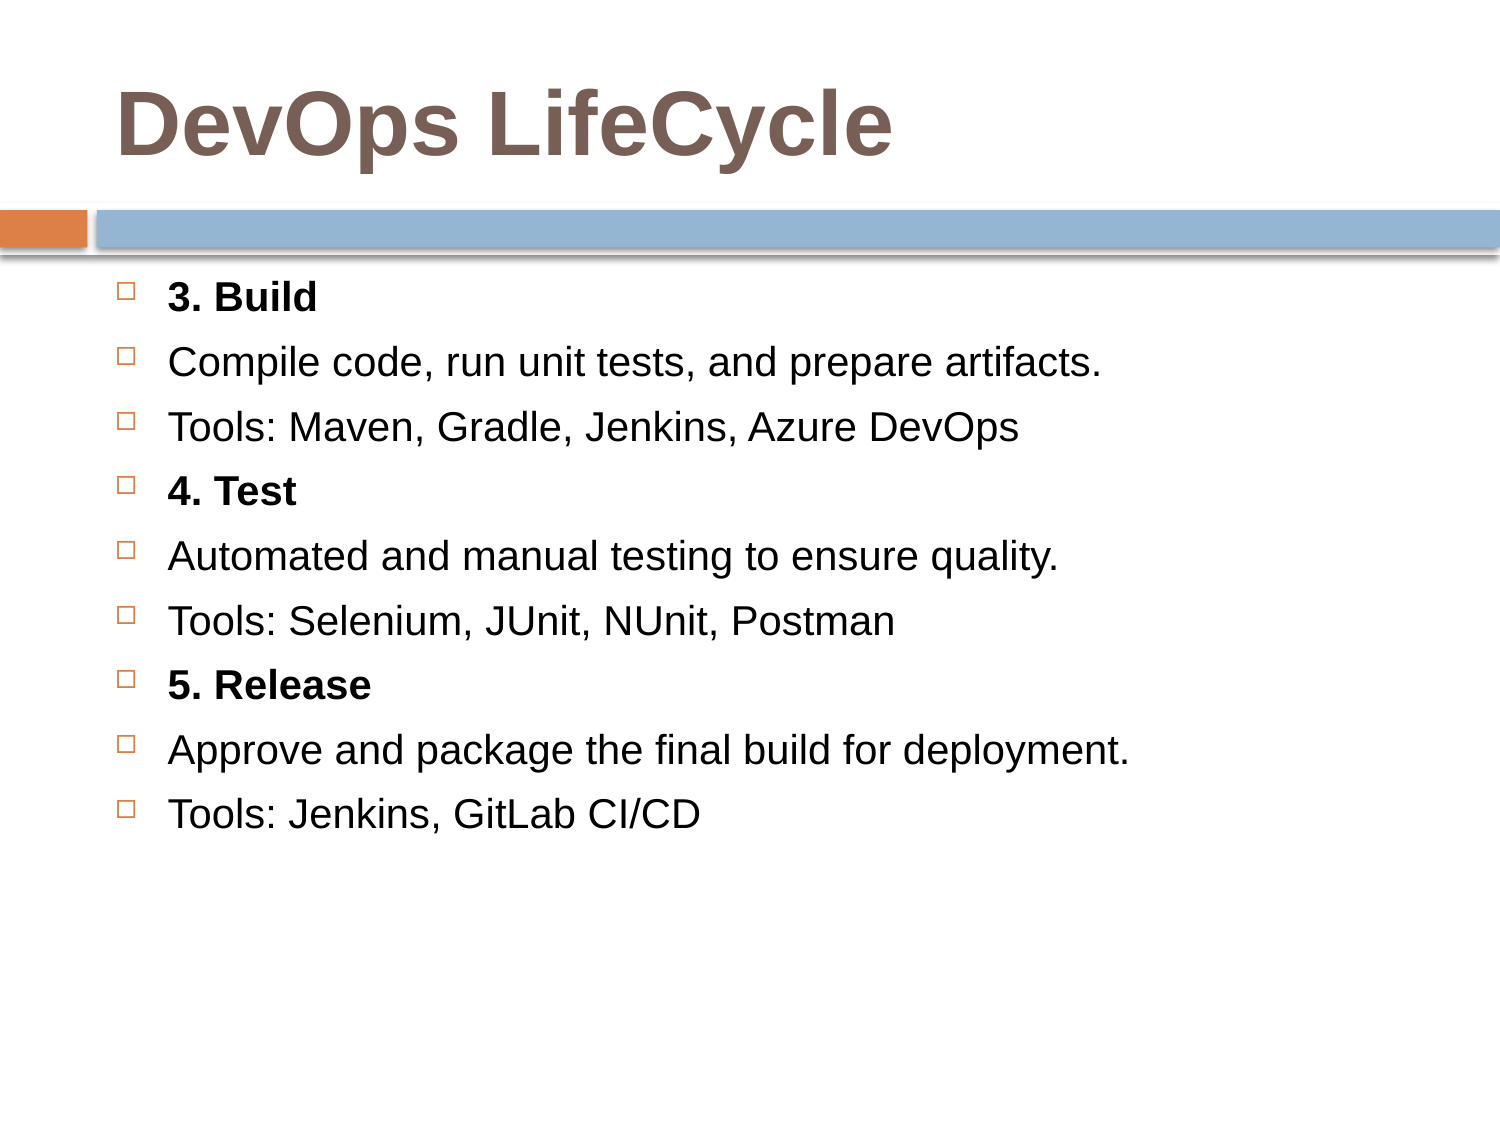

# DevOps LifeCycle
3. Build
Compile code, run unit tests, and prepare artifacts.
Tools: Maven, Gradle, Jenkins, Azure DevOps
4. Test
Automated and manual testing to ensure quality.
Tools: Selenium, JUnit, NUnit, Postman
5. Release
Approve and package the final build for deployment.
Tools: Jenkins, GitLab CI/CD